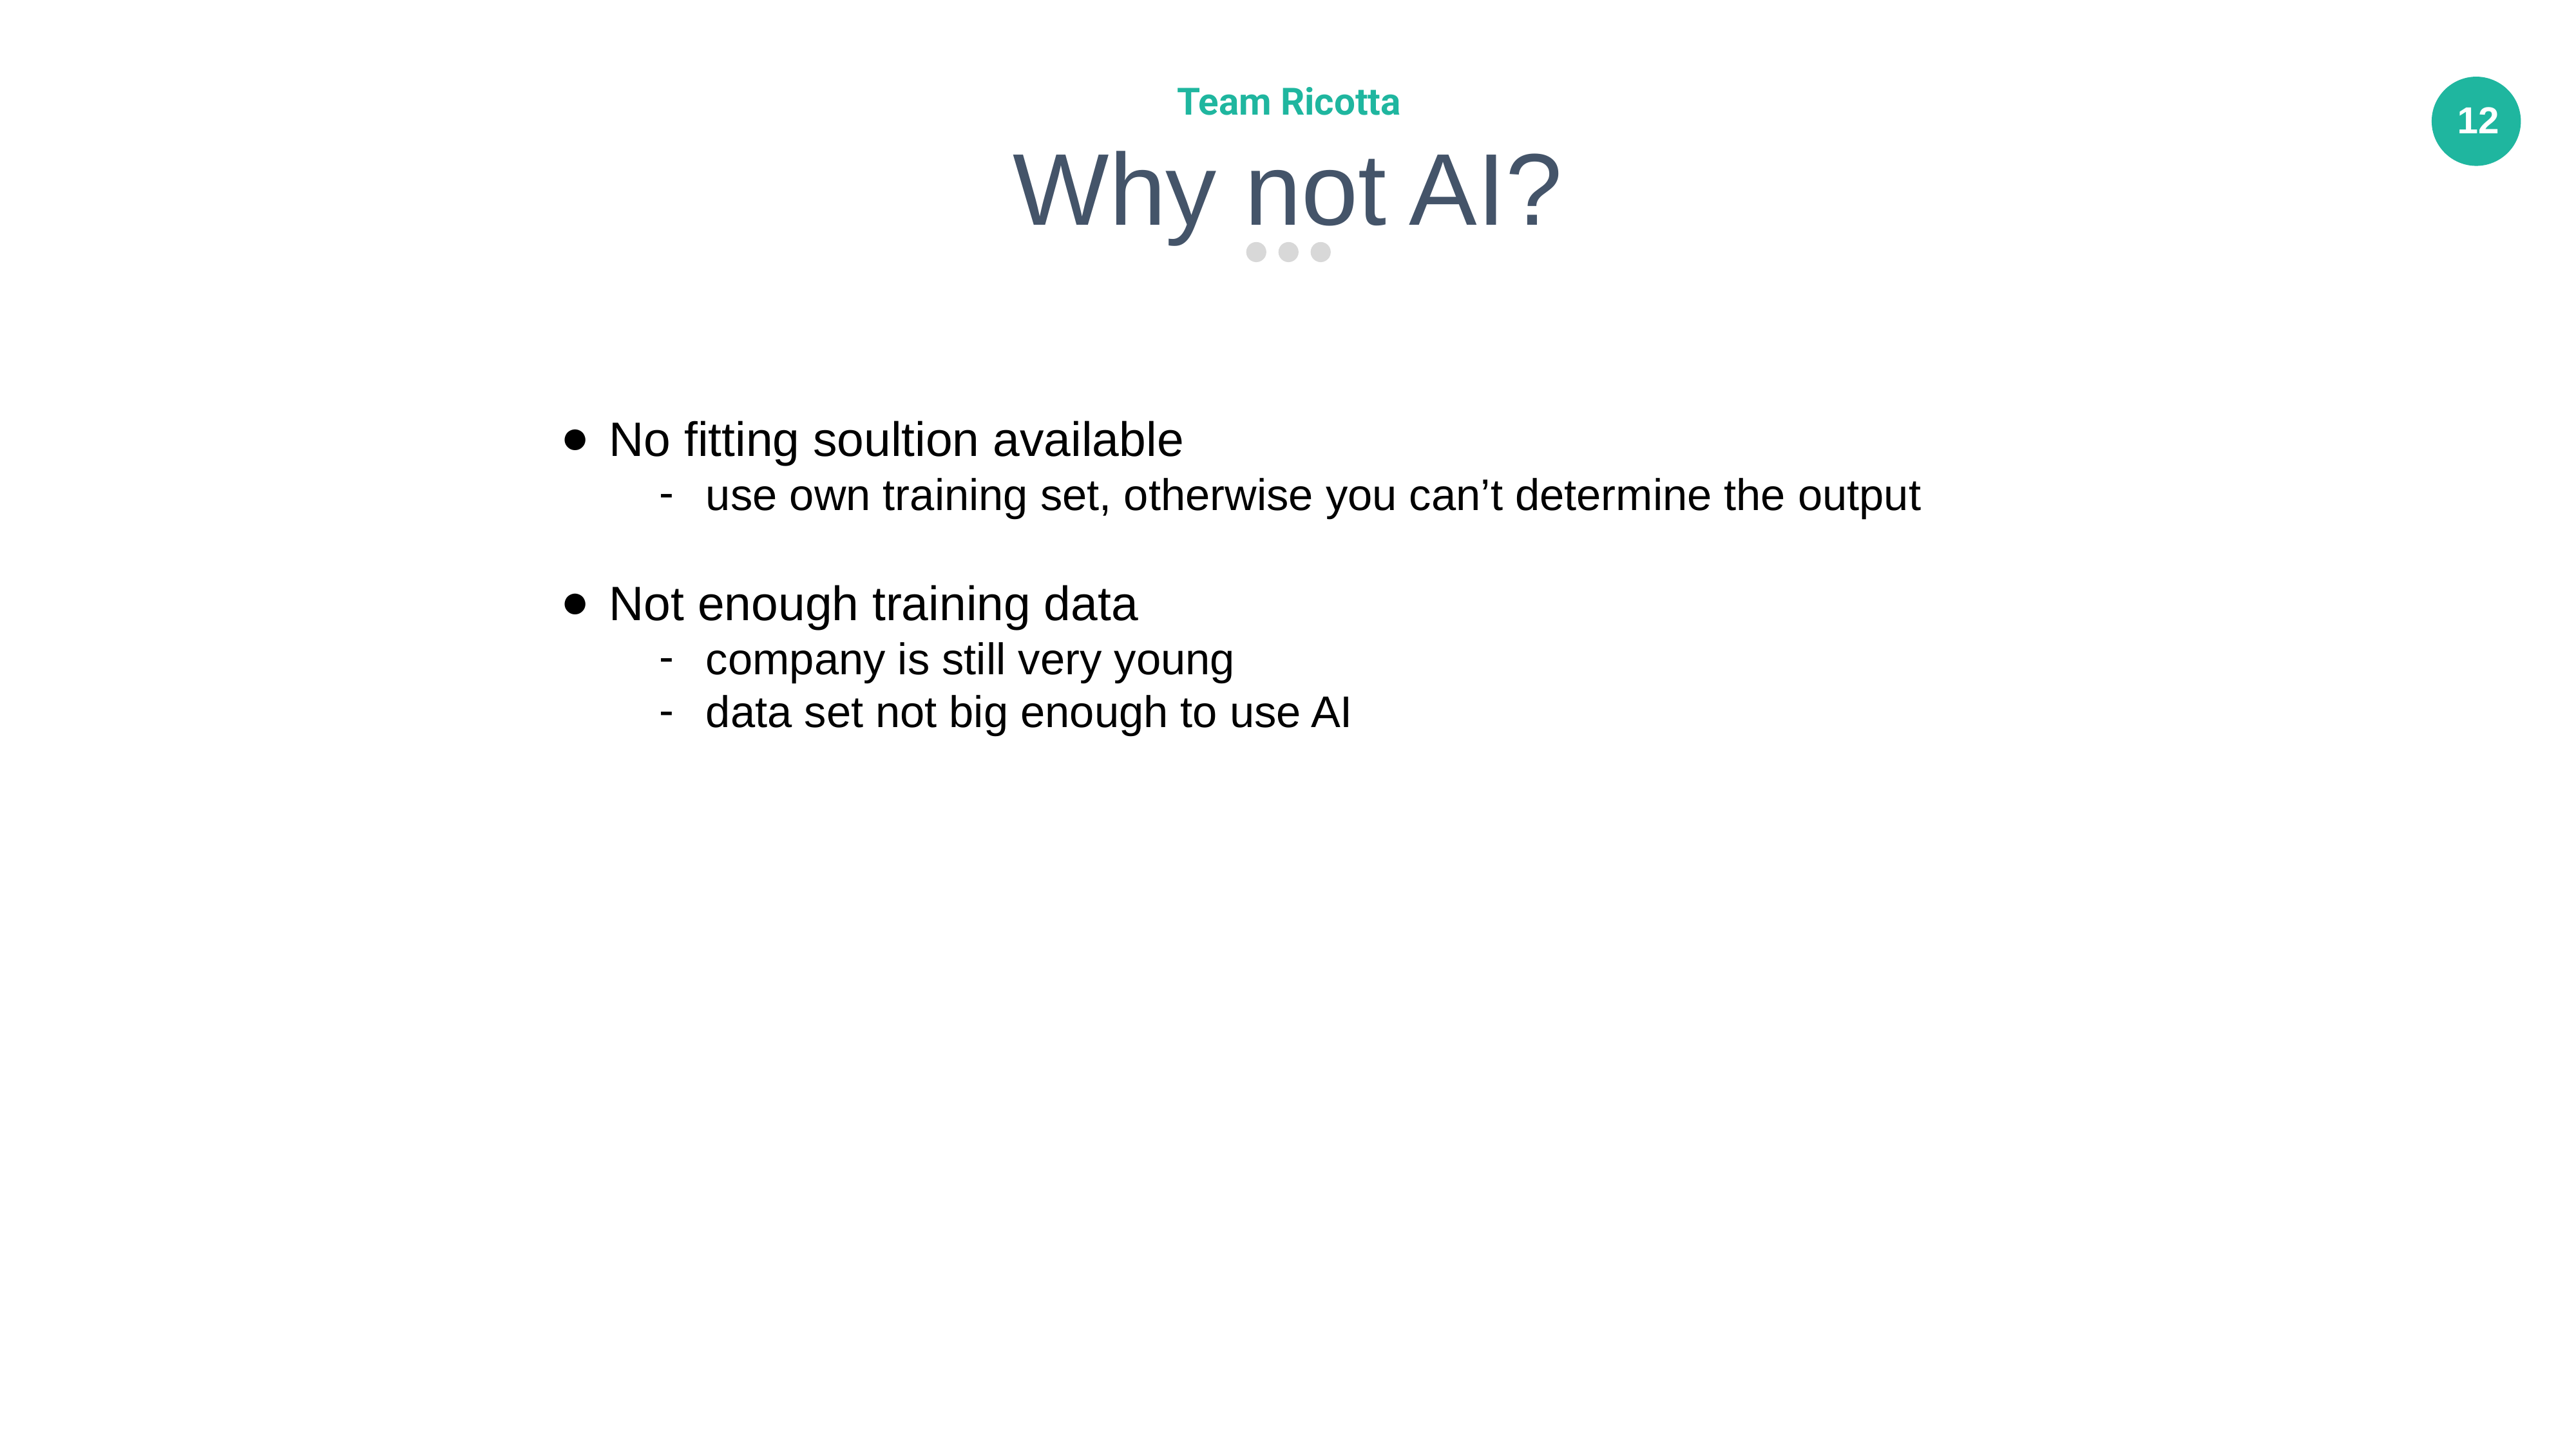

Team Ricotta
Why not AI?

“
No fitting soultion available
use own training set, otherwise you can’t determine the output

Not enough training data
company is still very young
data set not big enough to use AI
”